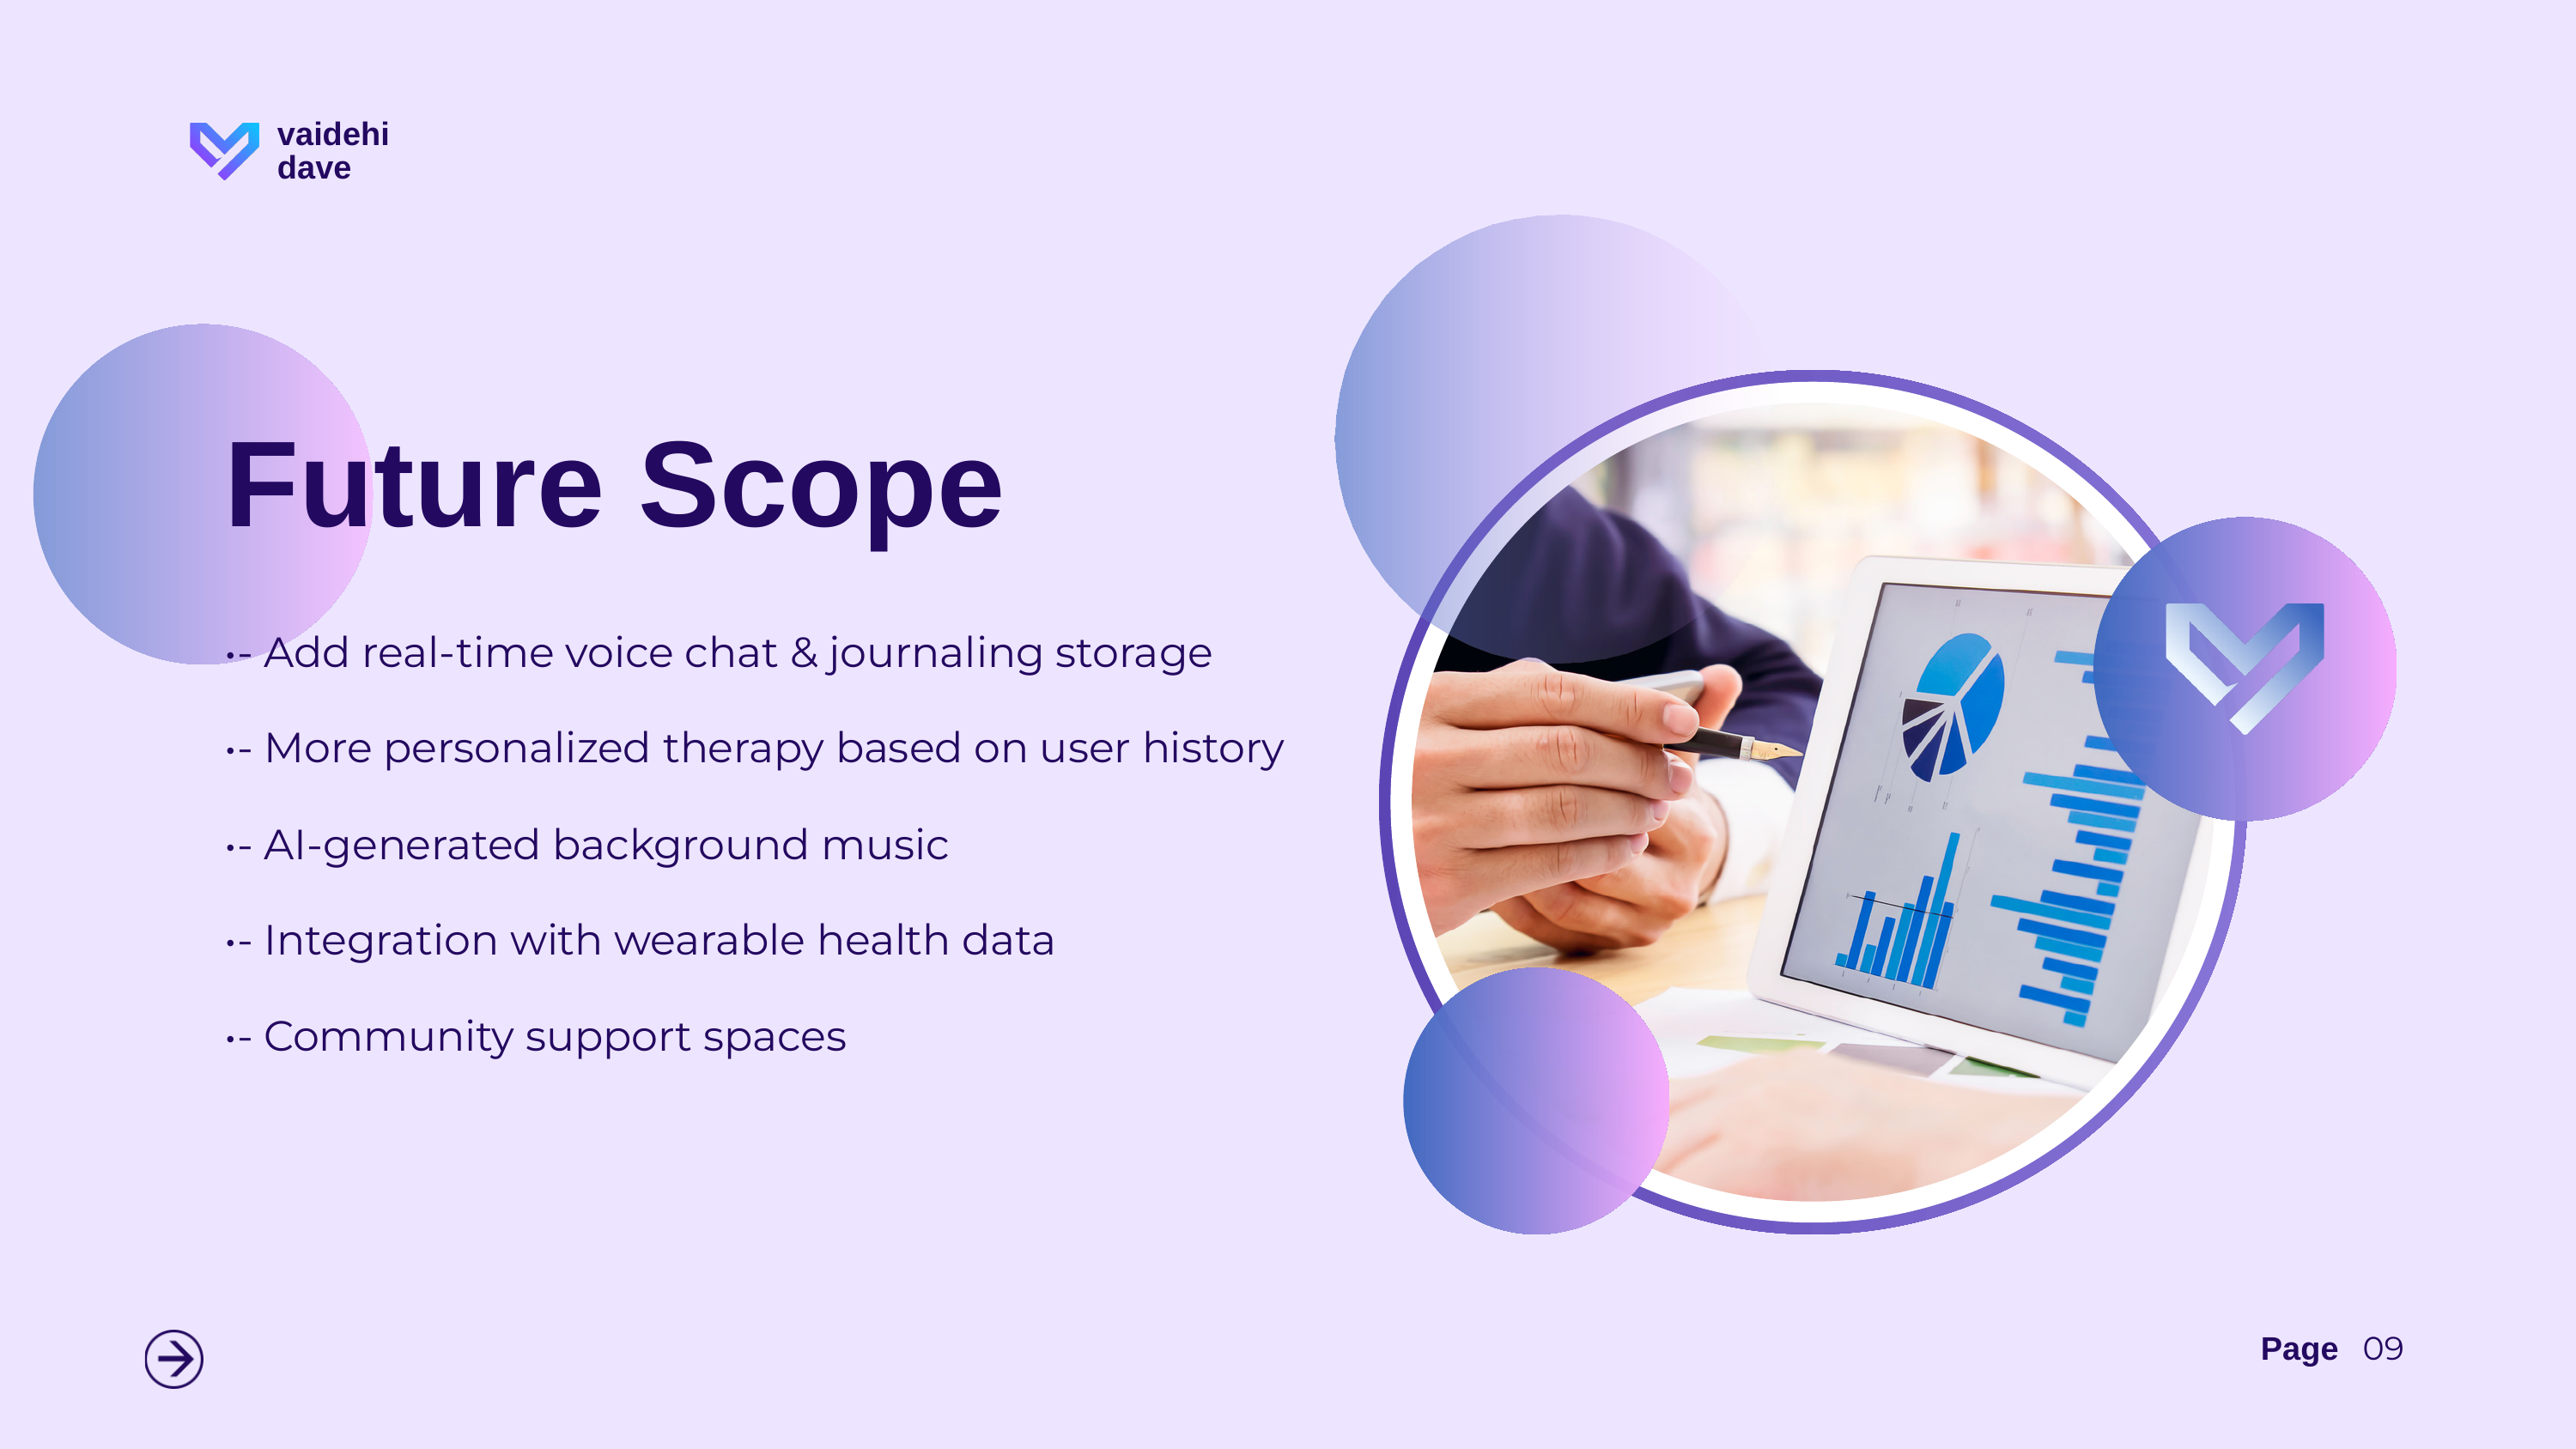

vaidehi dave

Future Scope

•- Add real-time voice chat & journaling storage

•- More personalized therapy based on user history

•- AI-generated background music

•- Integration with wearable health data

•- Community support spaces

Page
09